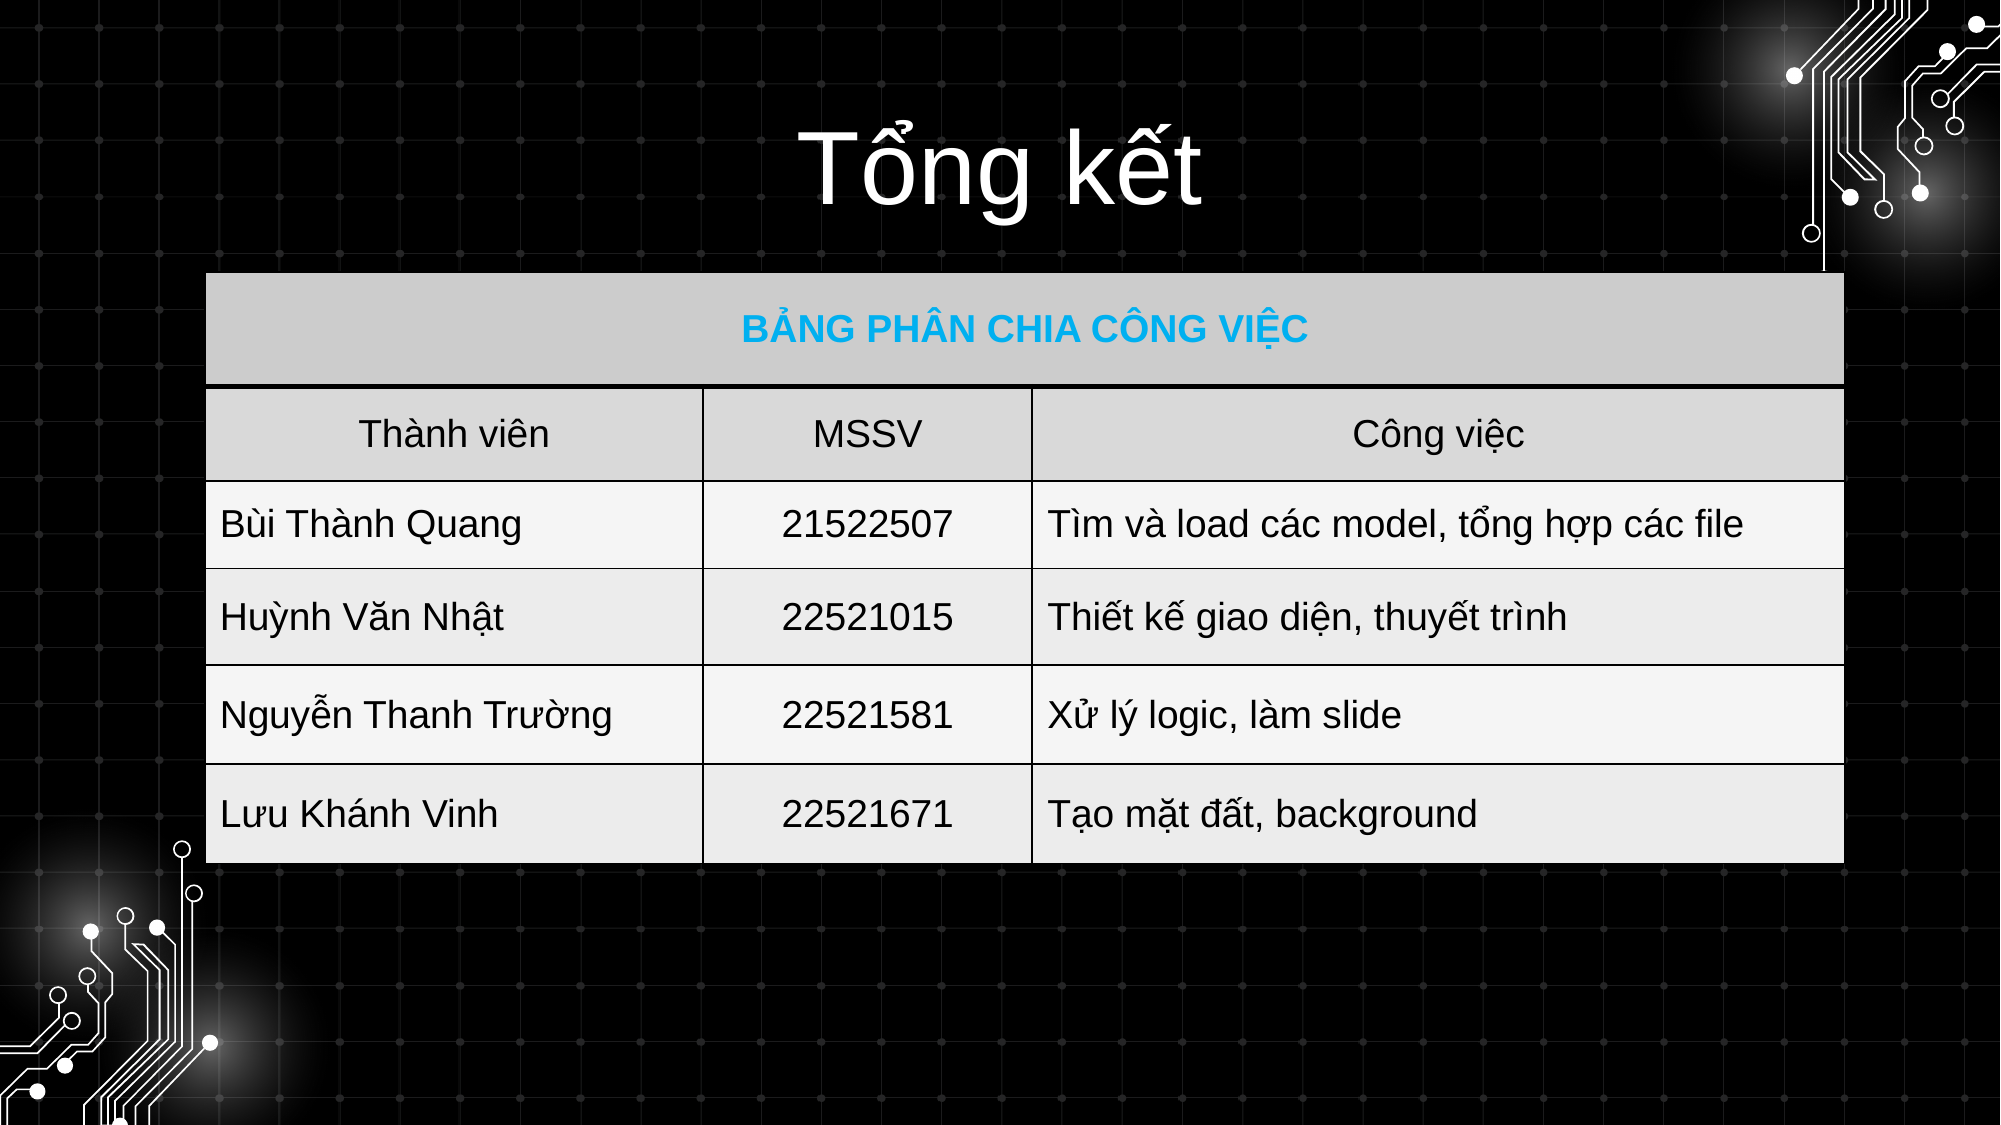

# Tổng kết
| BẢNG PHÂN CHIA CÔNG VIỆC |  |  |
| --- | --- | --- |
| Thành viên | MSSV | Công việc |
| Bùi Thành Quang | 21522507 | Tìm và load các model, tổng hợp các file |
| Huỳnh Văn Nhật | 22521015 | Thiết kế giao diện, thuyết trình |
| Nguyễn Thanh Trường | 22521581 | Xử lý logic, làm slide |
| Lưu Khánh Vinh | 22521671 | Tạo mặt đất, background |